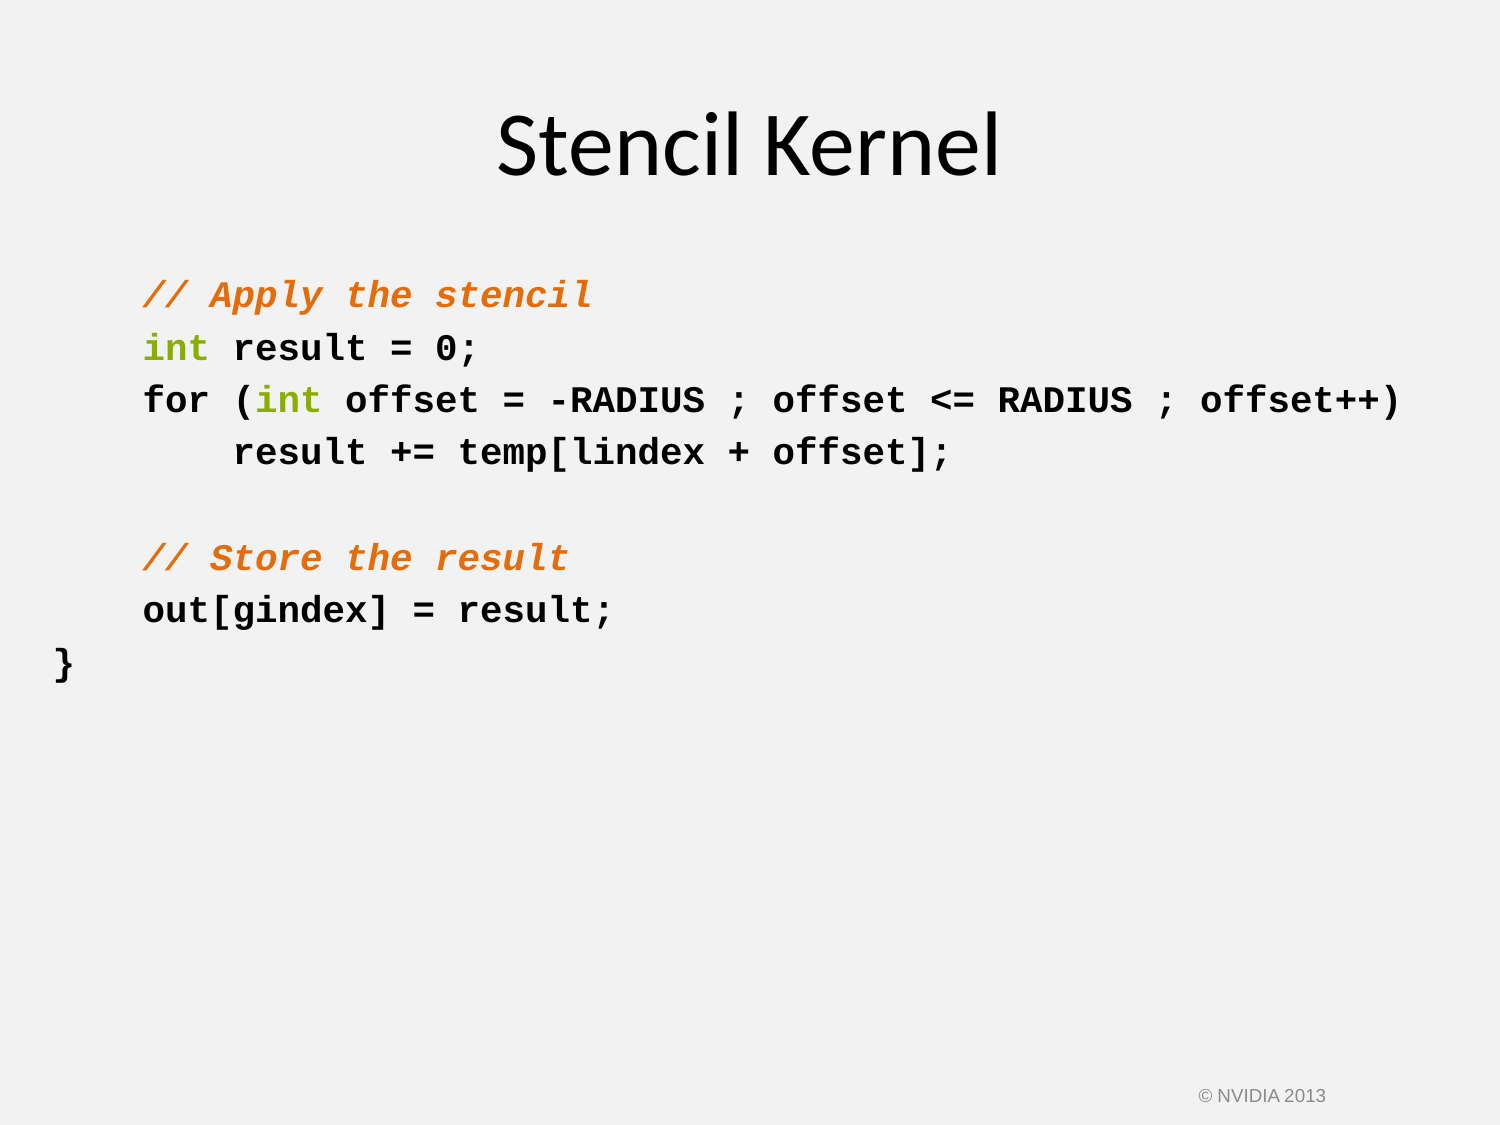

# Stencil Kernel
    // Apply the stencil
    int result = 0;
    for (int offset = -RADIUS ; offset <= RADIUS ; offset++)
        result += temp[lindex + offset];

    // Store the result
    out[gindex] = result;
}
© NVIDIA 2013